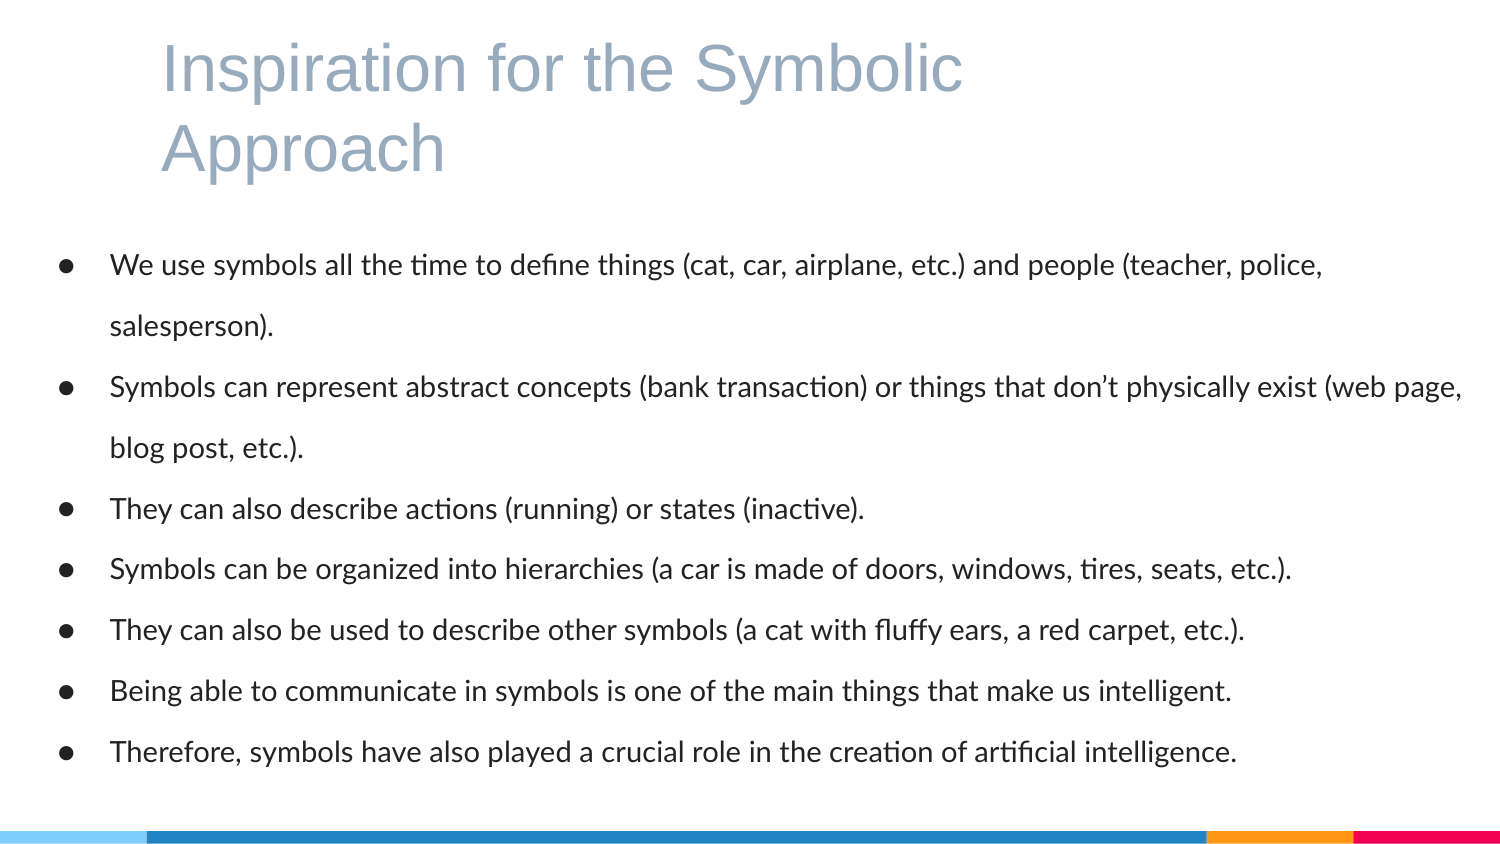

# Inspiration for the Symbolic Approach
We use symbols all the time to define things (cat, car, airplane, etc.) and people (teacher, police, salesperson).
Symbols can represent abstract concepts (bank transaction) or things that don’t physically exist (web page, blog post, etc.).
They can also describe actions (running) or states (inactive).
Symbols can be organized into hierarchies (a car is made of doors, windows, tires, seats, etc.).
They can also be used to describe other symbols (a cat with fluffy ears, a red carpet, etc.).
Being able to communicate in symbols is one of the main things that make us intelligent.
Therefore, symbols have also played a crucial role in the creation of artificial intelligence.